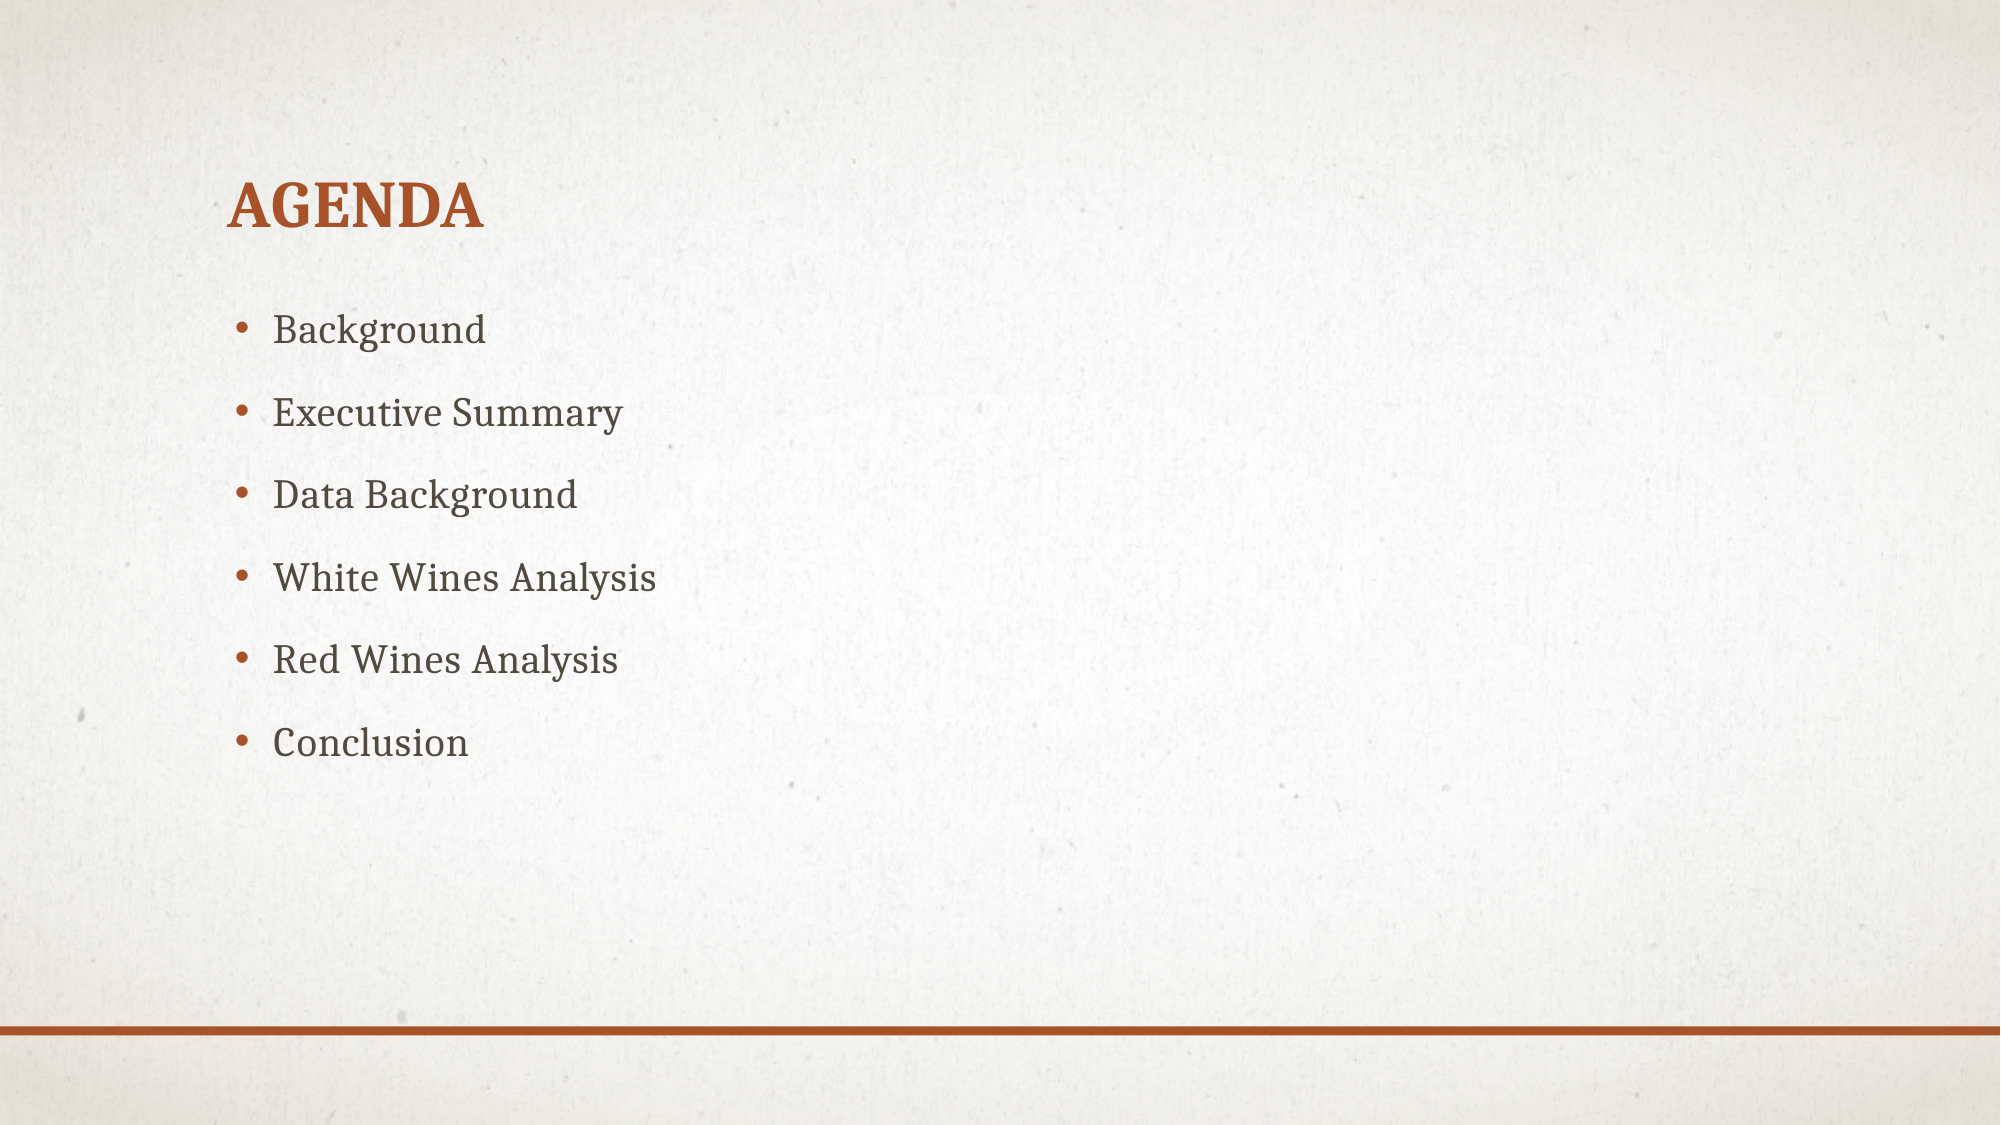

# Agenda
Background
Executive Summary
Data Background
White Wines Analysis
Red Wines Analysis
Conclusion